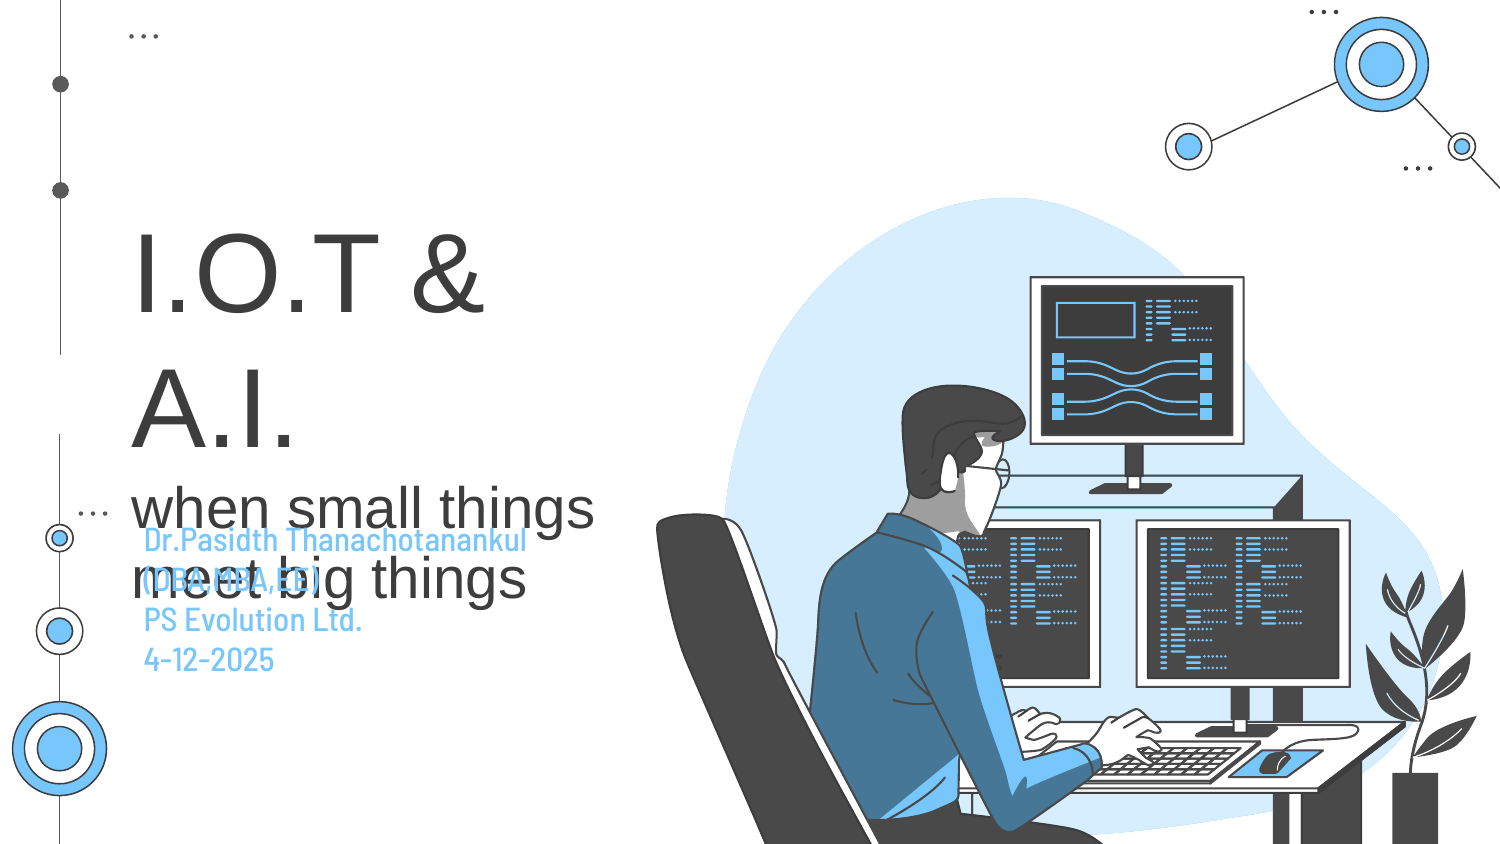

# I.O.T & A.I. when small things meet big things

Dr.Pasidth Thanachotanankul (DBA,MBA,EE)
PS Evolution Ltd.
4-12-2025